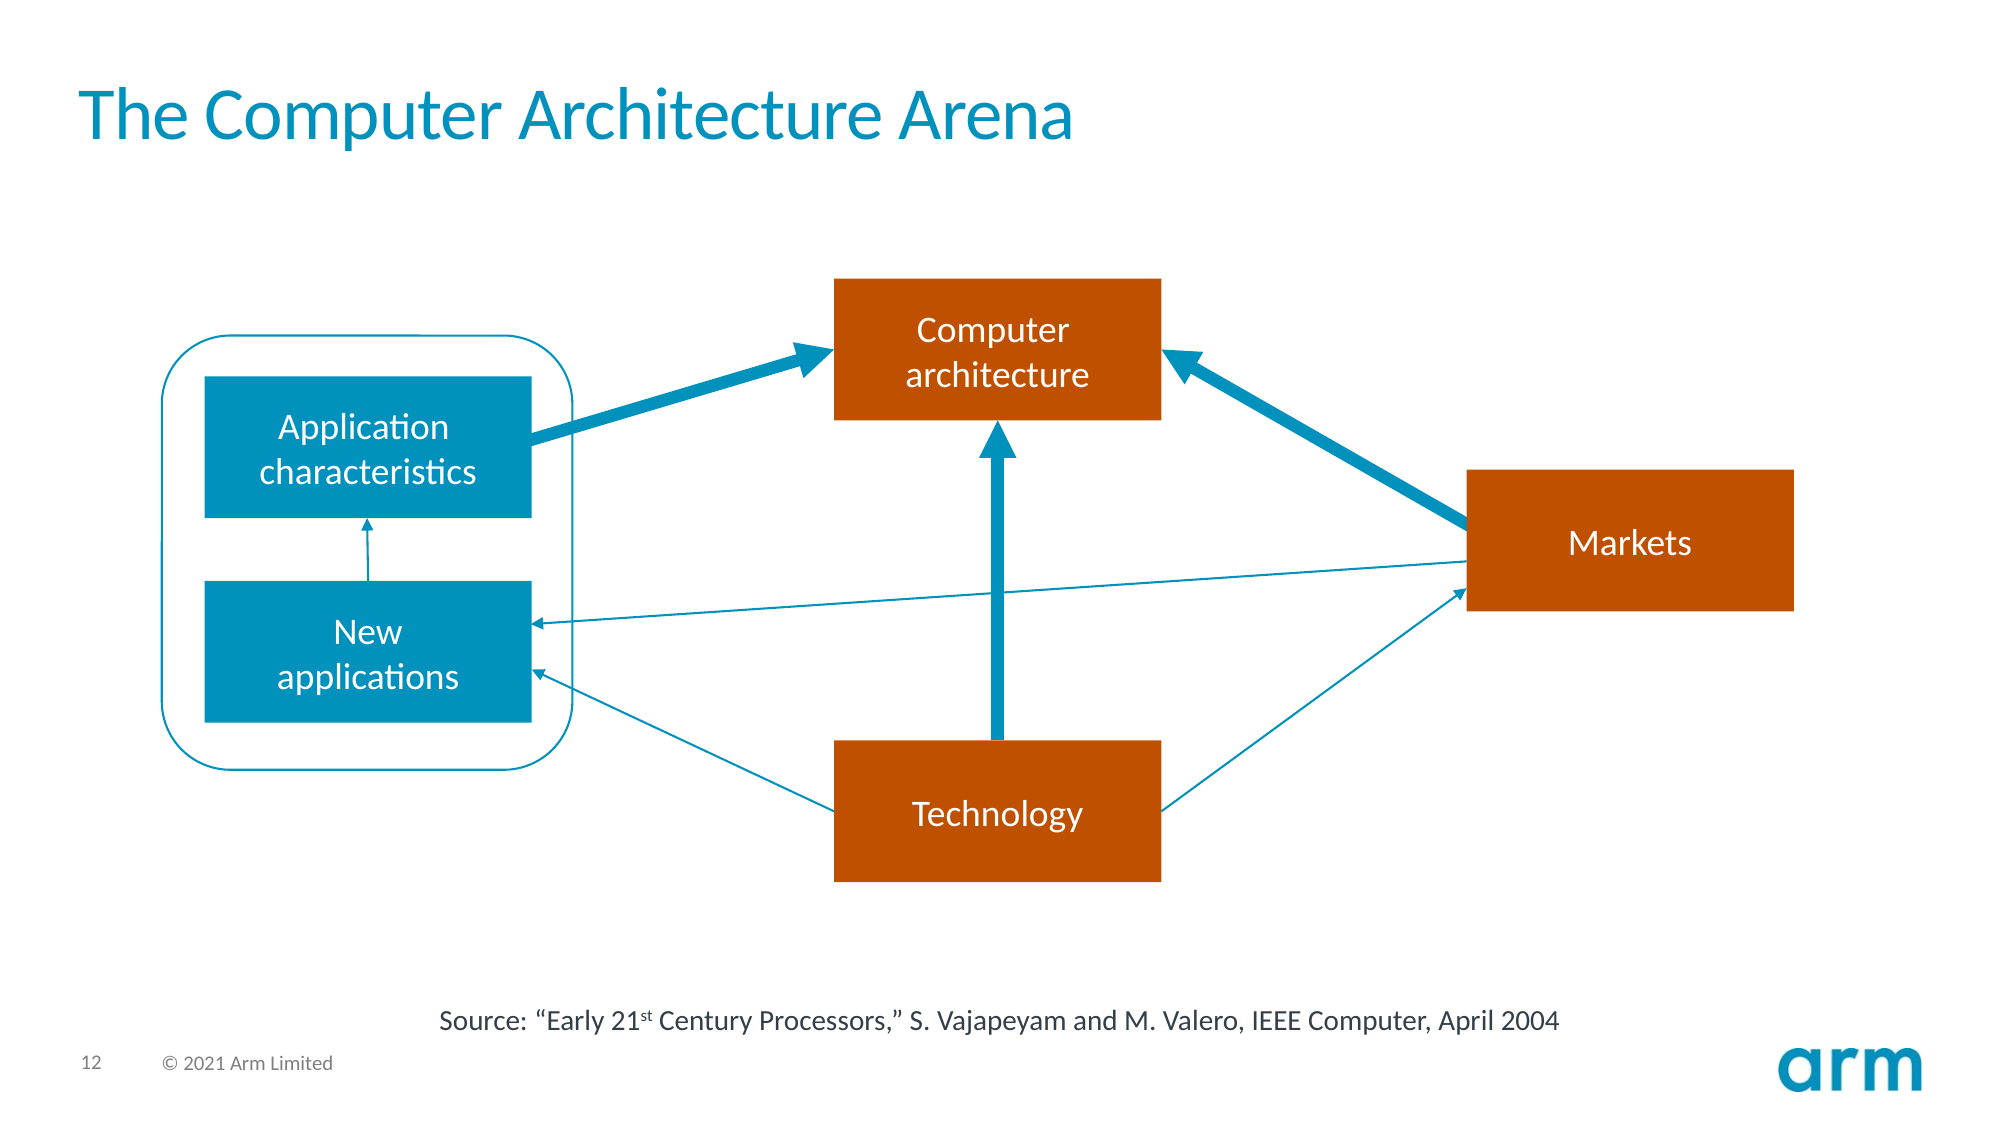

# The Computer Architecture Arena
Computer
architecture

Application
characteristics
Markets
New
applications
Technology
Source: “Early 21st Century Processors,” S. Vajapeyam and M. Valero, IEEE Computer, April 2004